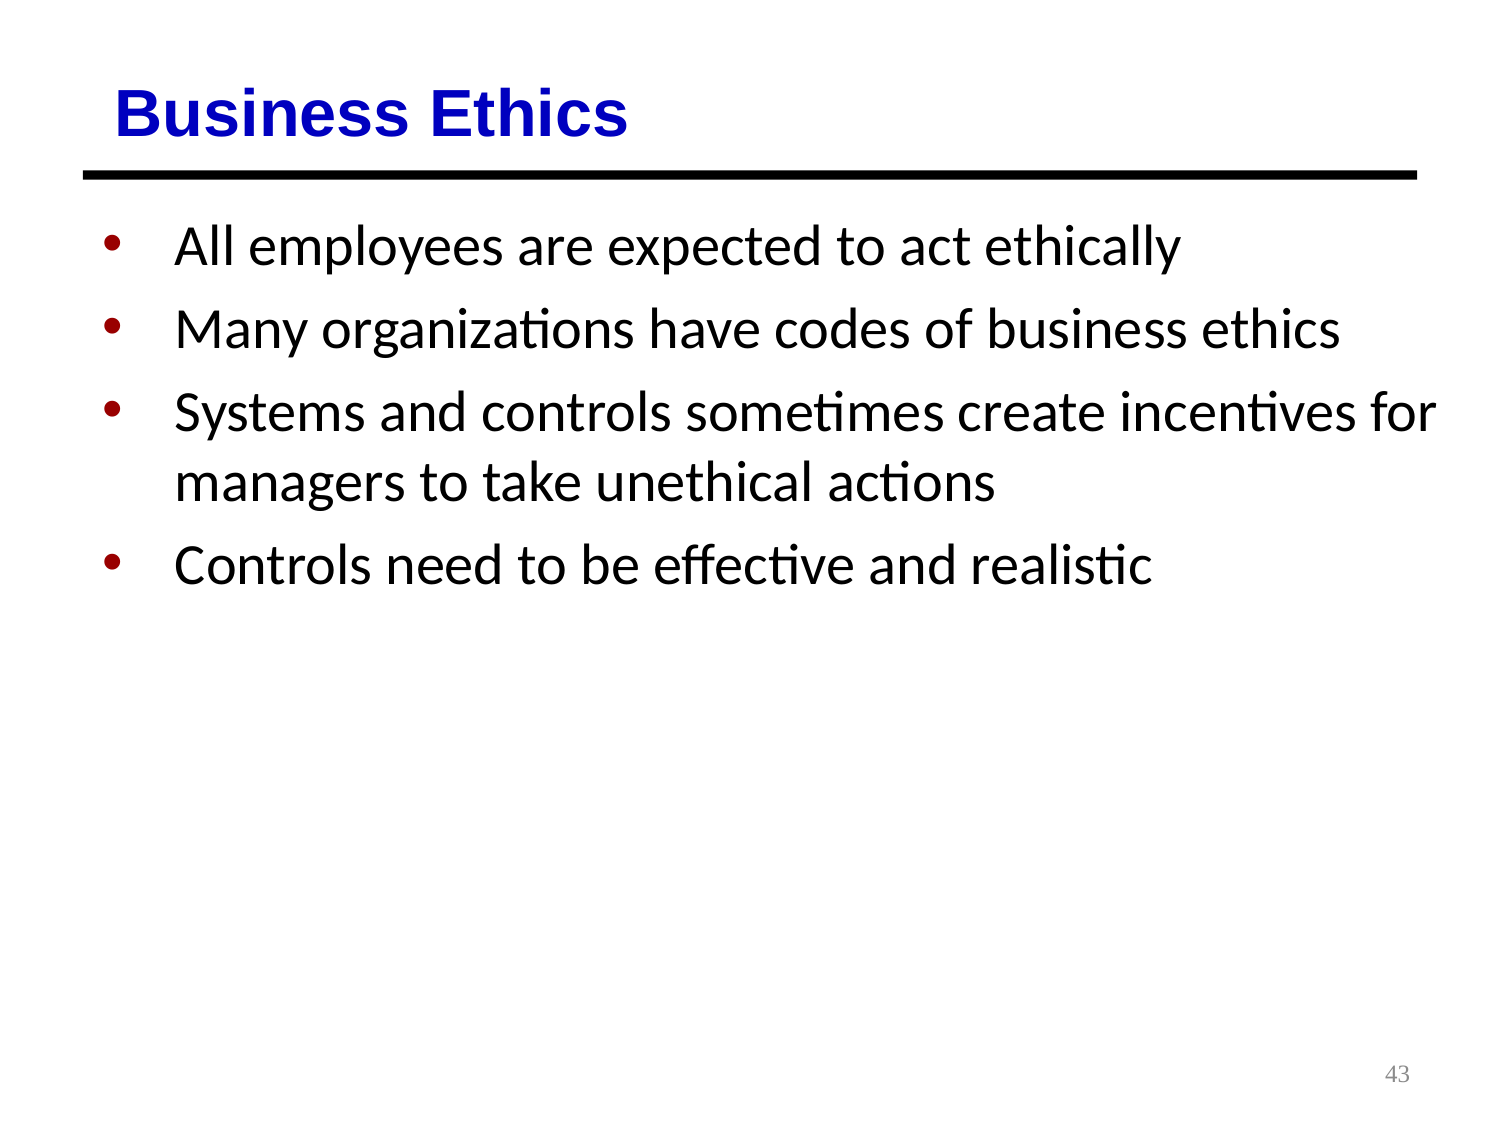

Business Ethics

All employees are expected to act ethically
Many organizations have codes of business ethics
Systems and controls sometimes create incentives for managers to take unethical actions
Controls need to be effective and realistic
43